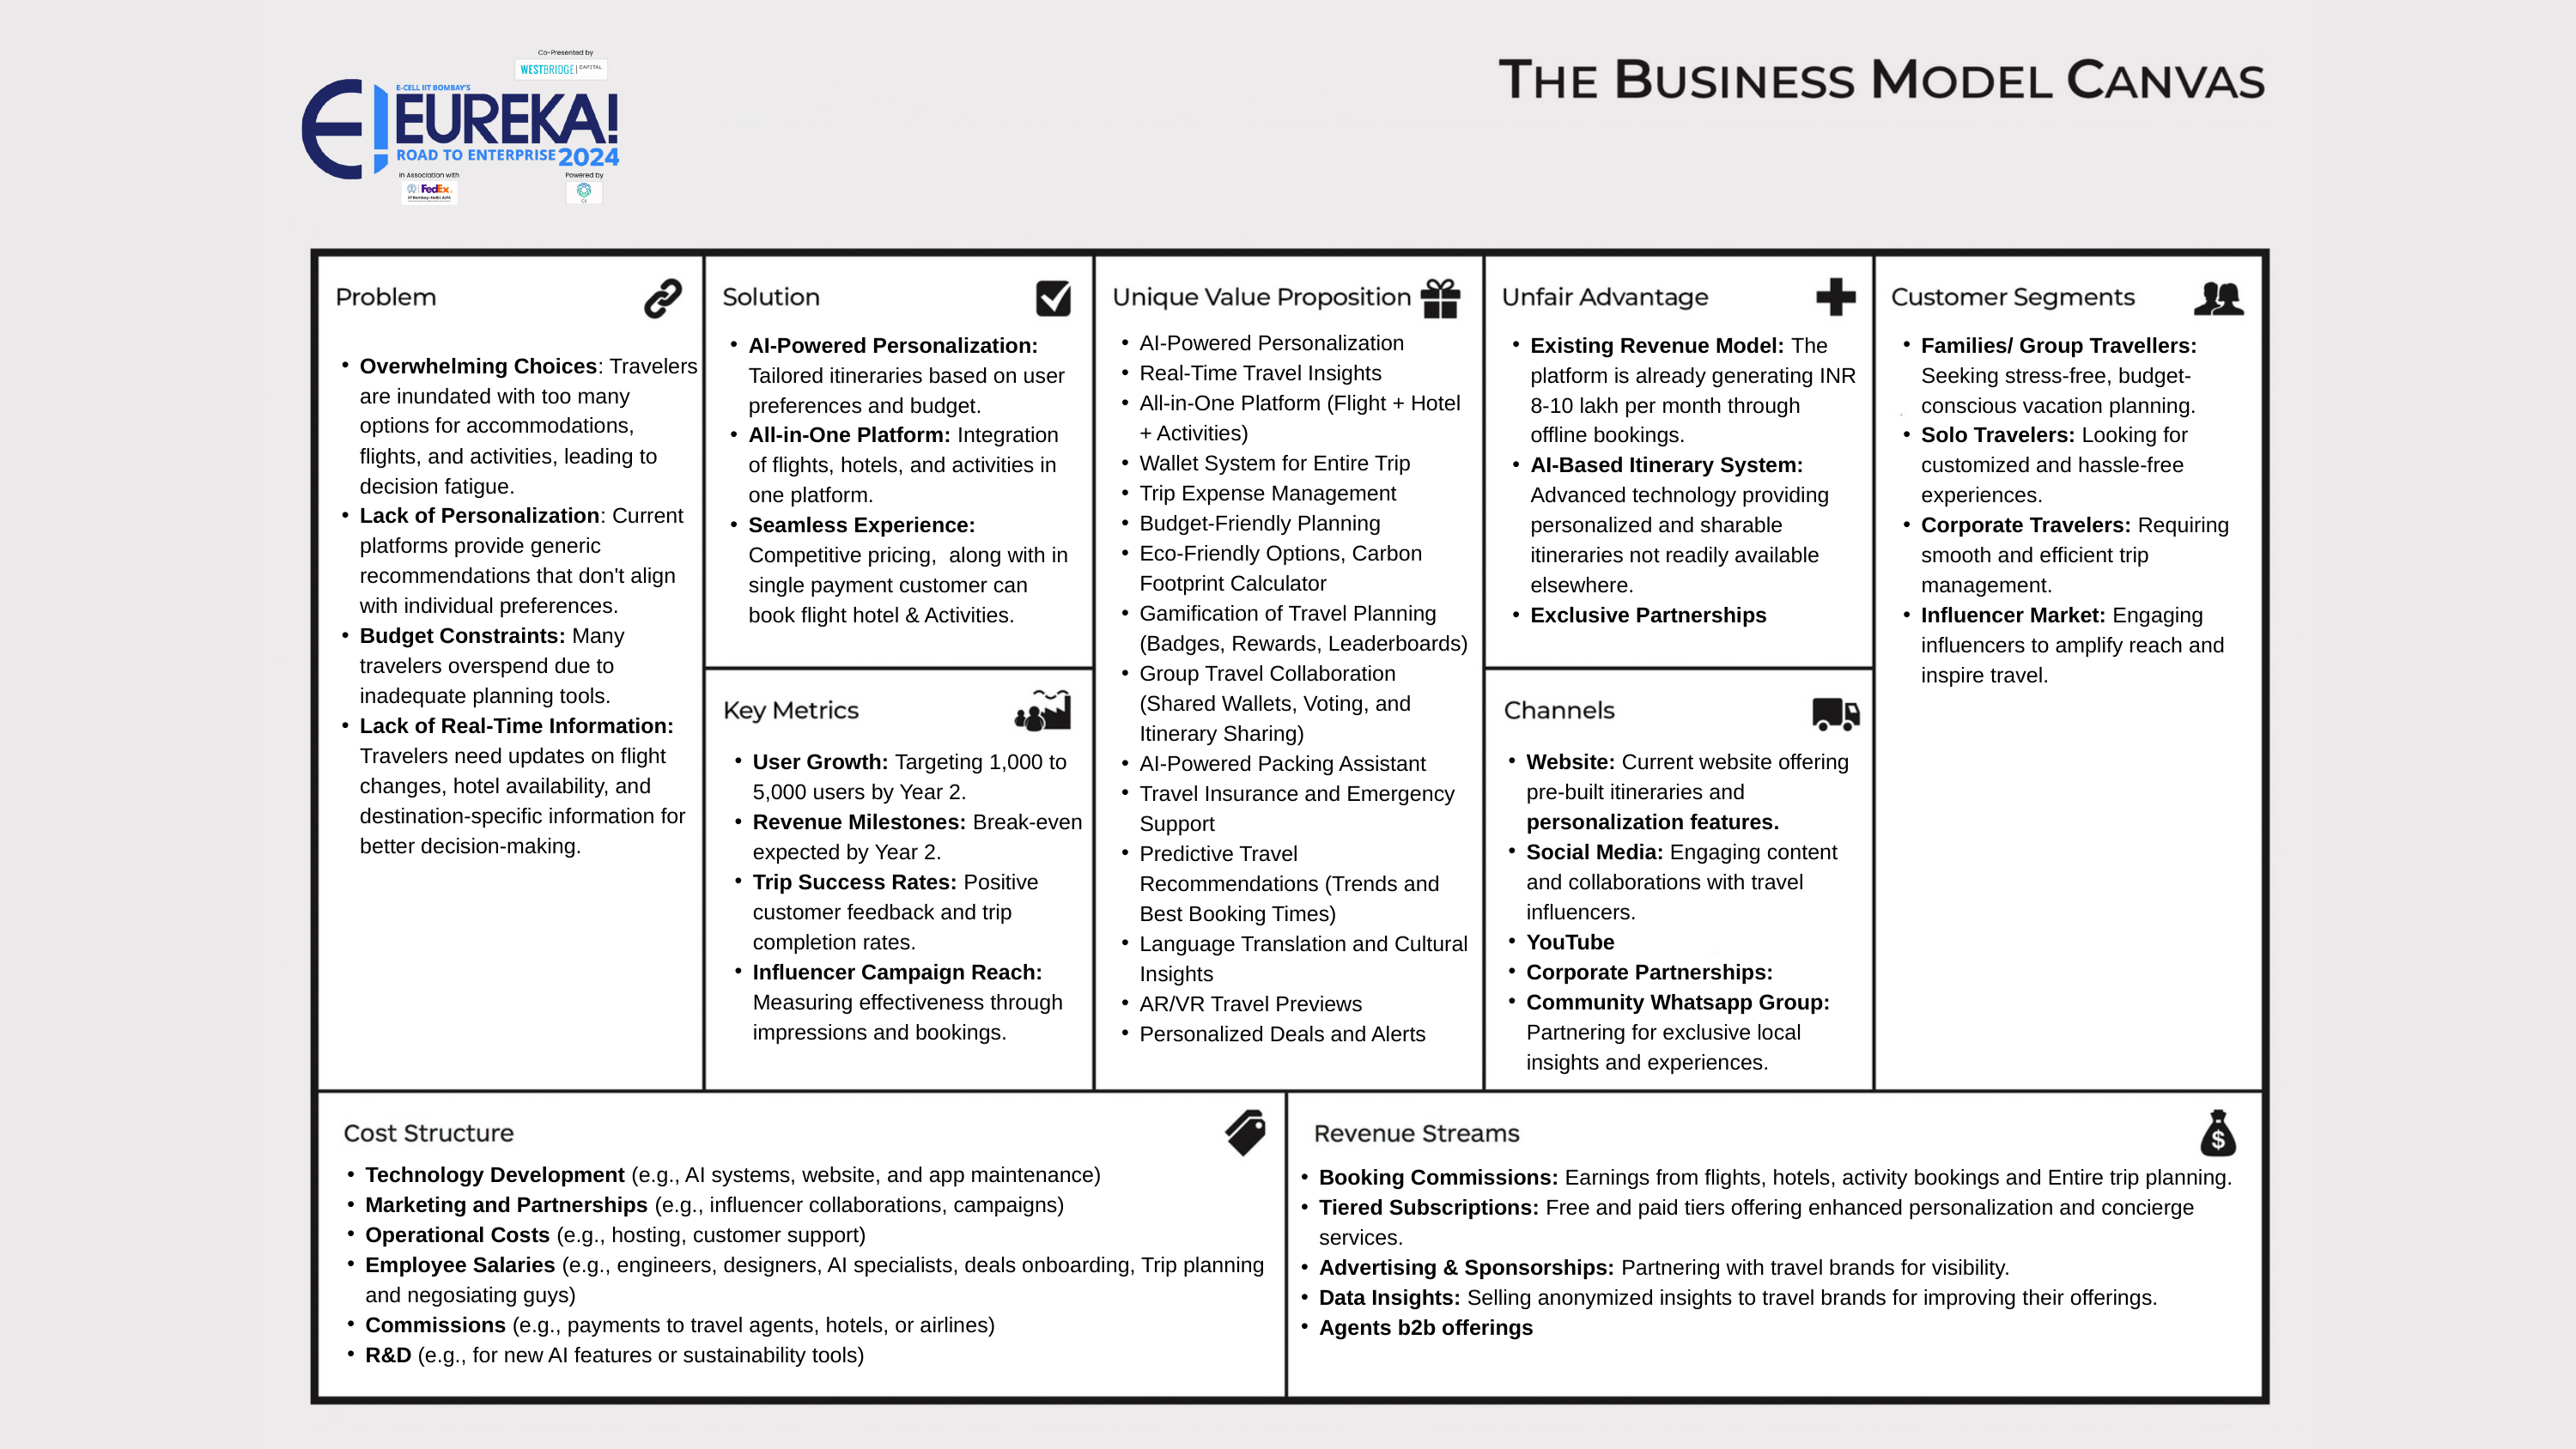

AI-Powered Personalization
Real-Time Travel Insights
All-in-One Platform (Flight + Hotel + Activities)
Wallet System for Entire Trip
Trip Expense Management
Budget-Friendly Planning
Eco-Friendly Options, Carbon Footprint Calculator
Gamification of Travel Planning (Badges, Rewards, Leaderboards)
Group Travel Collaboration (Shared Wallets, Voting, and Itinerary Sharing)
AI-Powered Packing Assistant
Travel Insurance and Emergency Support
Predictive Travel Recommendations (Trends and Best Booking Times)
Language Translation and Cultural Insights
AR/VR Travel Previews
Personalized Deals and Alerts

AI-Powered Personalization: Tailored itineraries based on user preferences and budget.
All-in-One Platform: Integration of flights, hotels, and activities in one platform.
Seamless Experience: Competitive pricing,  along with in single payment customer can book flight hotel & Activities.
Existing Revenue Model: The platform is already generating INR 8-10 lakh per month through offline bookings.
AI-Based Itinerary System: Advanced technology providing personalized and sharable itineraries not readily available elsewhere.
Exclusive Partnerships

Families/ Group Travellers: Seeking stress-free, budget-conscious vacation planning.
Solo Travelers: Looking for customized and hassle-free experiences.
Corporate Travelers: Requiring smooth and efficient trip management.
Influencer Market: Engaging influencers to amplify reach and inspire travel.

Overwhelming Choices: Travelers are inundated with too many options for accommodations, flights, and activities, leading to decision fatigue.
Lack of Personalization: Current platforms provide generic recommendations that don't align with individual preferences.
Budget Constraints: Many travelers overspend due to inadequate planning tools.
Lack of Real-Time Information: Travelers need updates on flight changes, hotel availability, and destination-specific information for better decision-making.
User Growth: Targeting 1,000 to 5,000 users by Year 2.
Revenue Milestones: Break-even expected by Year 2.
Trip Success Rates: Positive customer feedback and trip completion rates.
Influencer Campaign Reach: Measuring effectiveness through impressions and bookings.

Website: Current website offering pre-built itineraries and personalization features.
Social Media: Engaging content and collaborations with travel influencers.
YouTube
Corporate Partnerships:
Community Whatsapp Group: Partnering for exclusive local insights and experiences.

Technology Development (e.g., AI systems, website, and app maintenance)
Marketing and Partnerships (e.g., influencer collaborations, campaigns)
Operational Costs (e.g., hosting, customer support)
Employee Salaries (e.g., engineers, designers, AI specialists, deals onboarding, Trip planning and negosiating guys)
Commissions (e.g., payments to travel agents, hotels, or airlines)
R&D (e.g., for new AI features or sustainability tools)
Booking Commissions: Earnings from flights, hotels, activity bookings and Entire trip planning.
Tiered Subscriptions: Free and paid tiers offering enhanced personalization and concierge services.
Advertising & Sponsorships: Partnering with travel brands for visibility.
Data Insights: Selling anonymized insights to travel brands for improving their offerings.
Agents b2b offerings